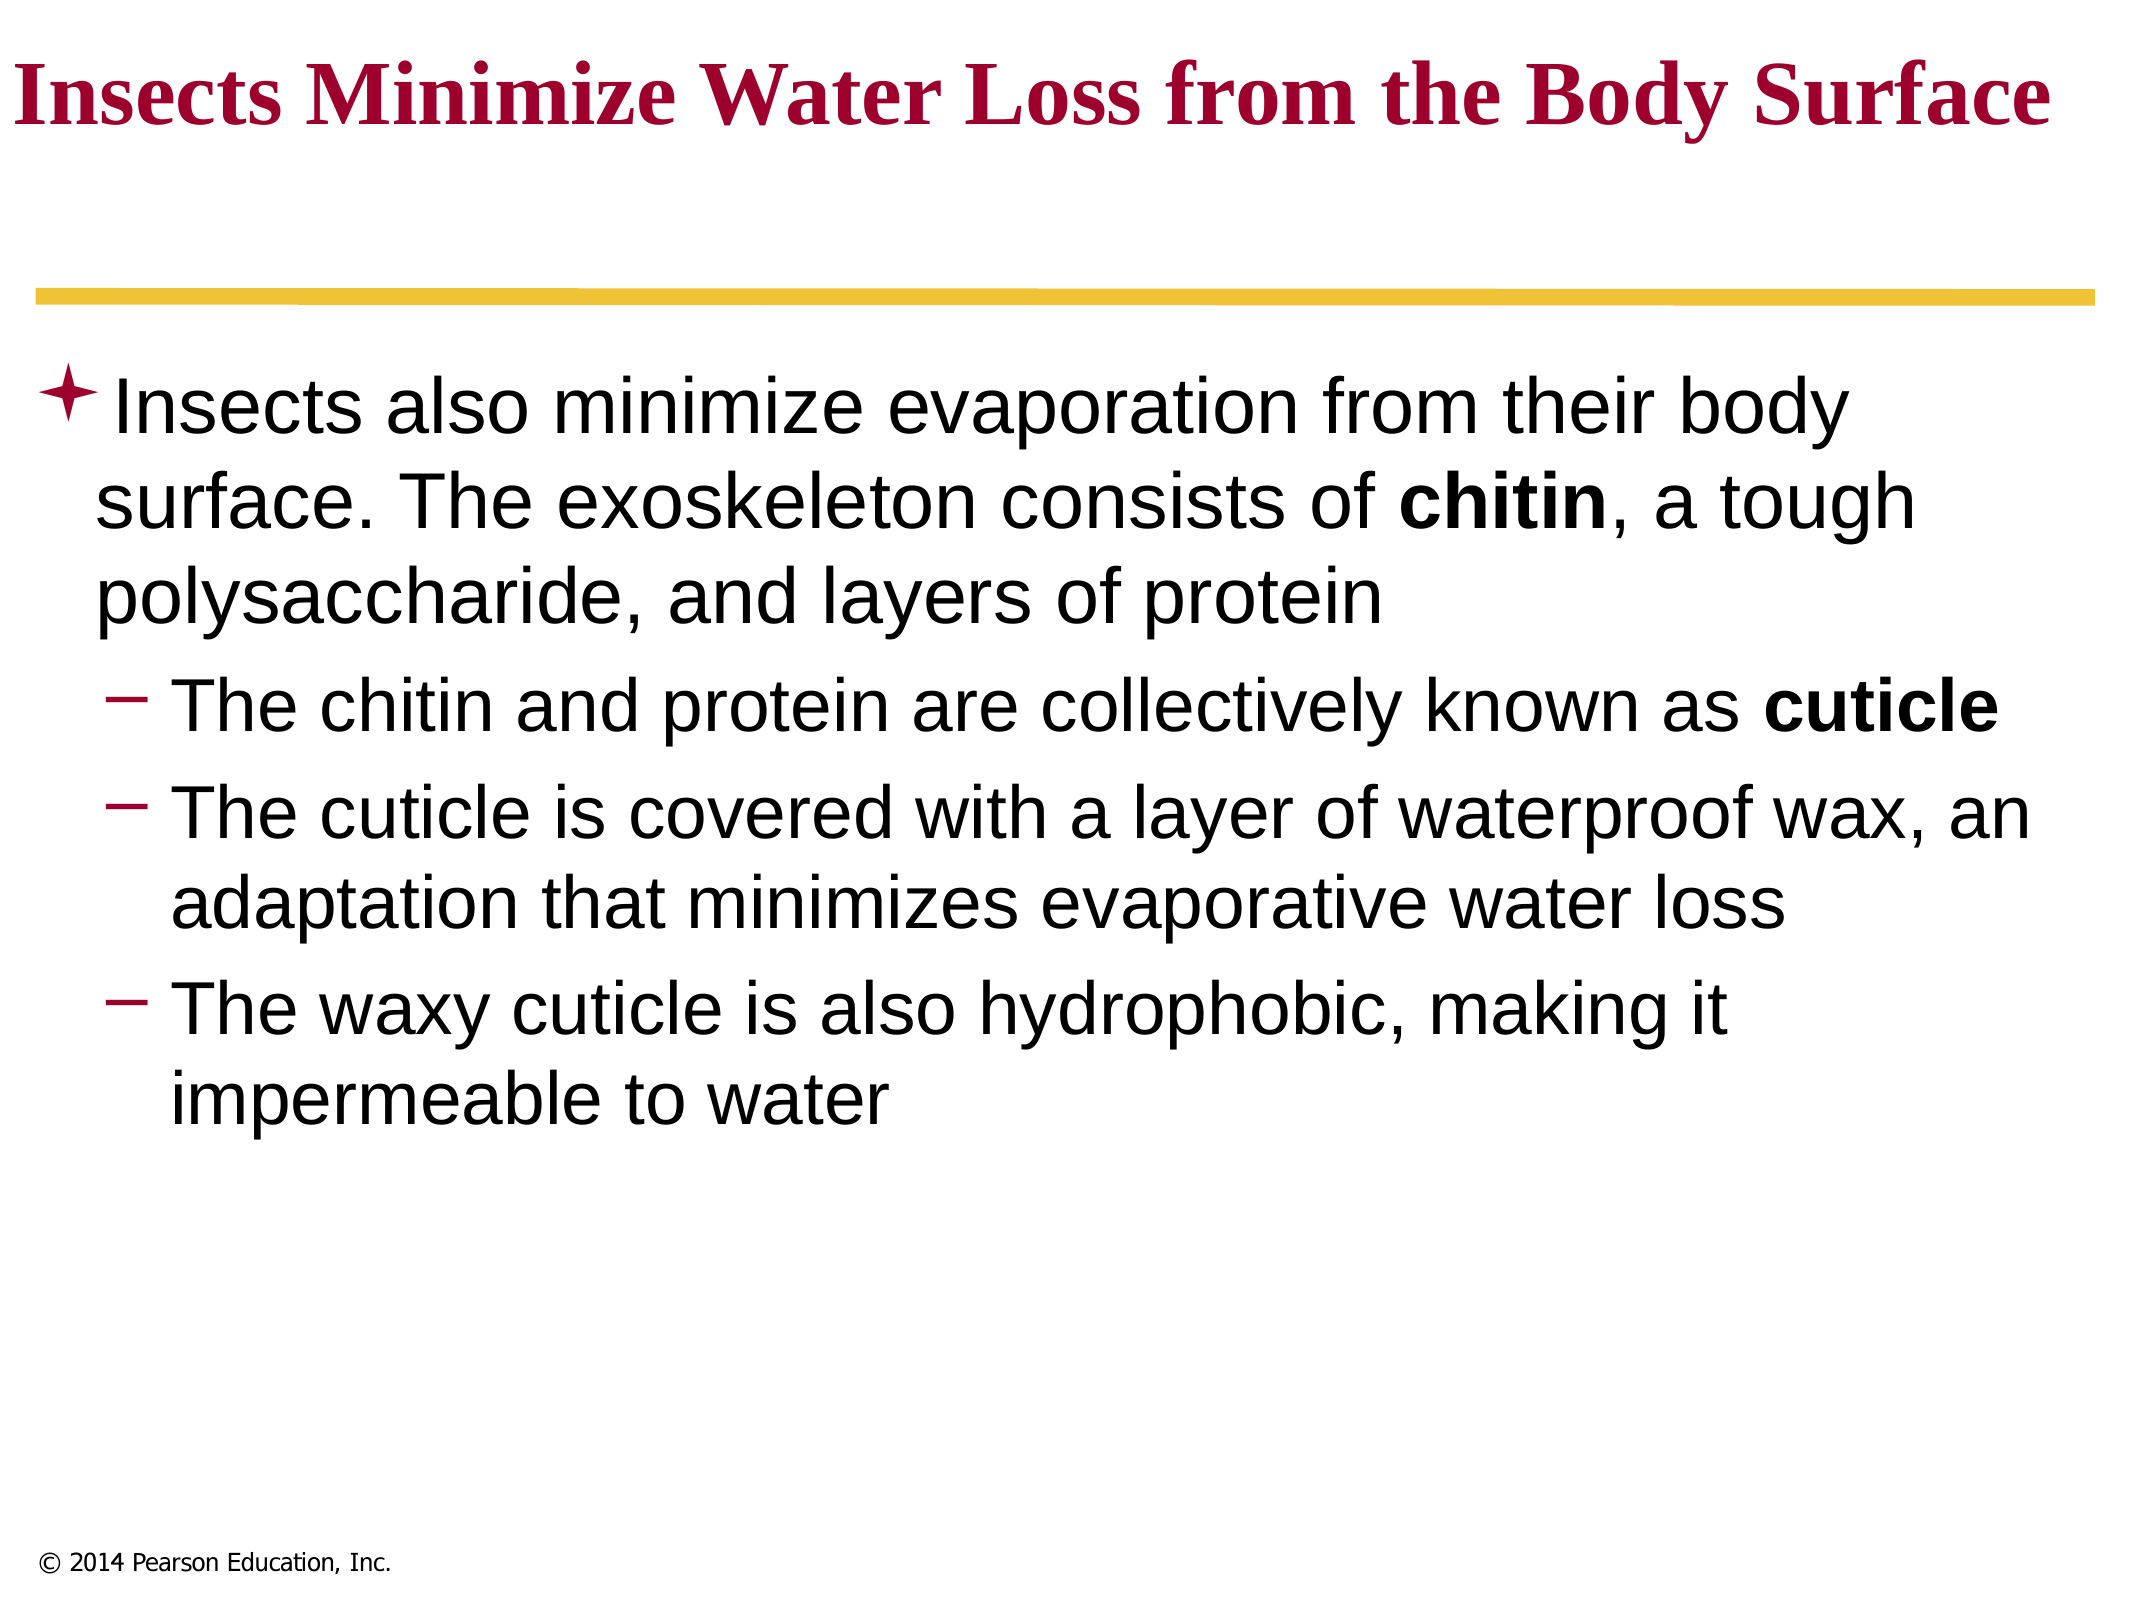

Insects Minimize Water Loss from the Body Surface

Insects also minimize evaporation from their body surface. The exoskeleton consists of chitin, a tough polysaccharide, and layers of protein
The chitin and protein are collectively known as cuticle
The cuticle is covered with a layer of waterproof wax, an adaptation that minimizes evaporative water loss
The waxy cuticle is also hydrophobic, making it impermeable to water